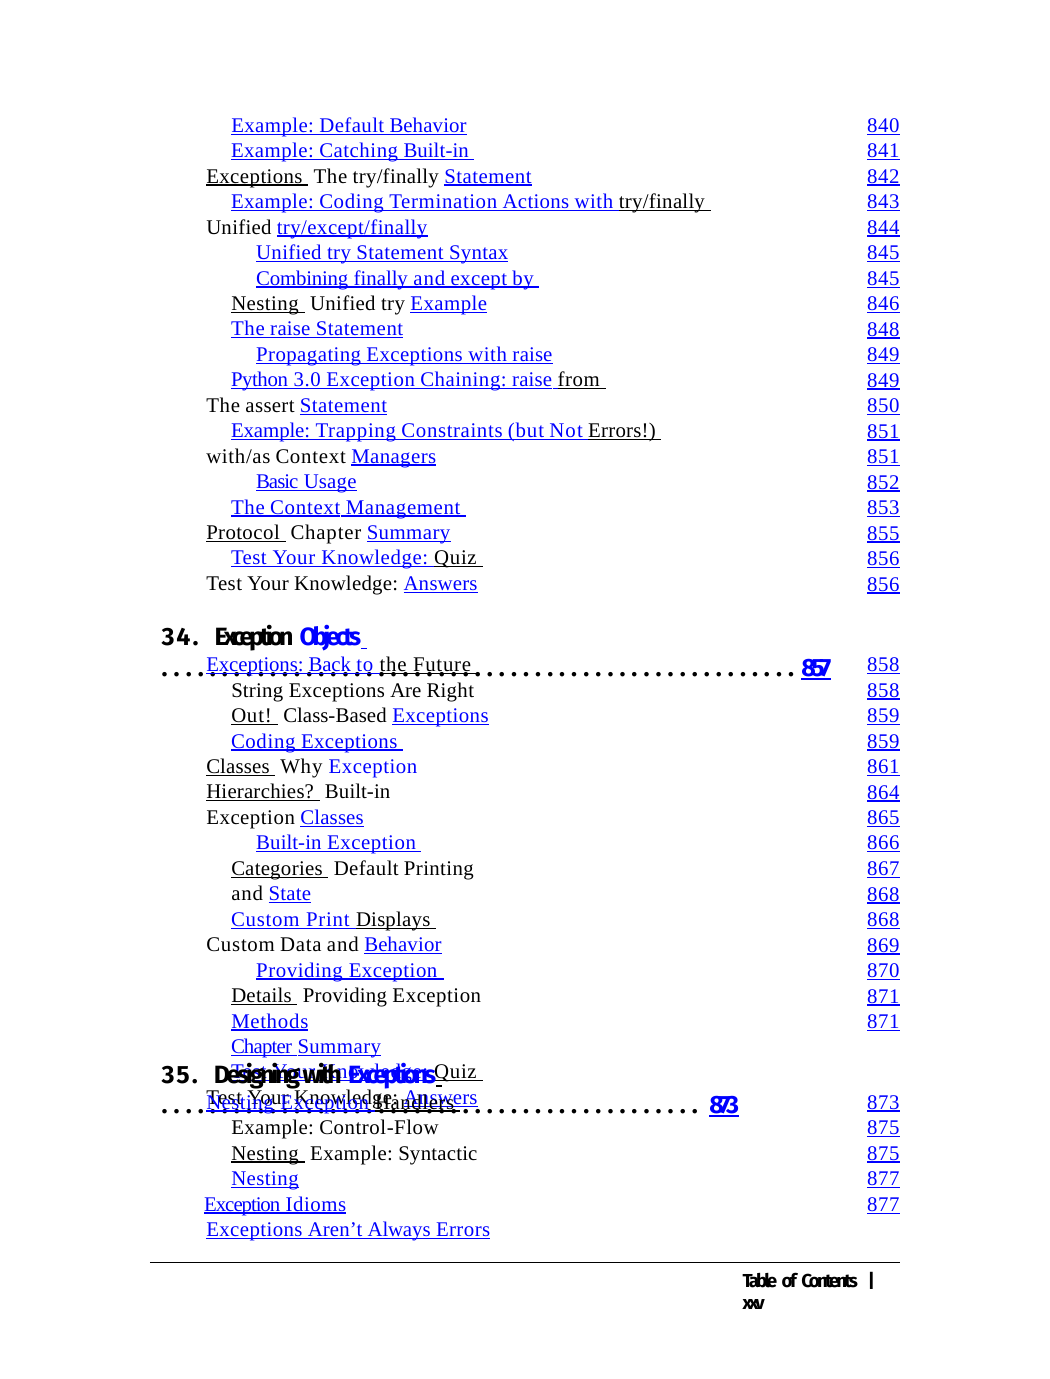

Example: Default Behavior
Example: Catching Built-in Exceptions  The try/finally Statement
Example: Coding Termination Actions with try/finally  Unified try/except/finally
Unified try Statement Syntax
Combining finally and except by Nesting  Unified try Example
The raise Statement
Propagating Exceptions with raise
Python 3.0 Exception Chaining: raise from  The assert Statement
Example: Trapping Constraints (but Not Errors!)  with/as Context Managers
Basic Usage
The Context Management Protocol  Chapter Summary
Test Your Knowledge: Quiz  Test Your Knowledge: Answers
840
841
842
843
844
845
845
846
848
849
849
850
851
851
852
853
855
856
856
34.  Exception Objects . . . . . . . . . . . . . . . . . . . . . . . . . . . . . . . . . . . . . . . . . . . . . . . . . . . . . 857
Exceptions: Back to the Future  String Exceptions Are Right Out!  Class-Based Exceptions
Coding Exceptions Classes  Why Exception Hierarchies?  Built-in Exception Classes
Built-in Exception Categories  Default Printing and State
Custom Print Displays  Custom Data and Behavior
Providing Exception Details  Providing Exception Methods
Chapter Summary
Test Your Knowledge: Quiz  Test Your Knowledge: Answers
858
858
859
859
861
864
865
866
867
868
868
869
870
871
871
35.  Designing with Exceptions . . . . . . . . . . . . . . . . . . . . . . . . . . . . . . . . . . . . . . . . . . . . . 873
Nesting Exception Handlers  Example: Control-Flow Nesting  Example: Syntactic Nesting
Exception Idioms
Exceptions Aren’t Always Errors
873
875
875
877
877

Table of Contents  |  xxv